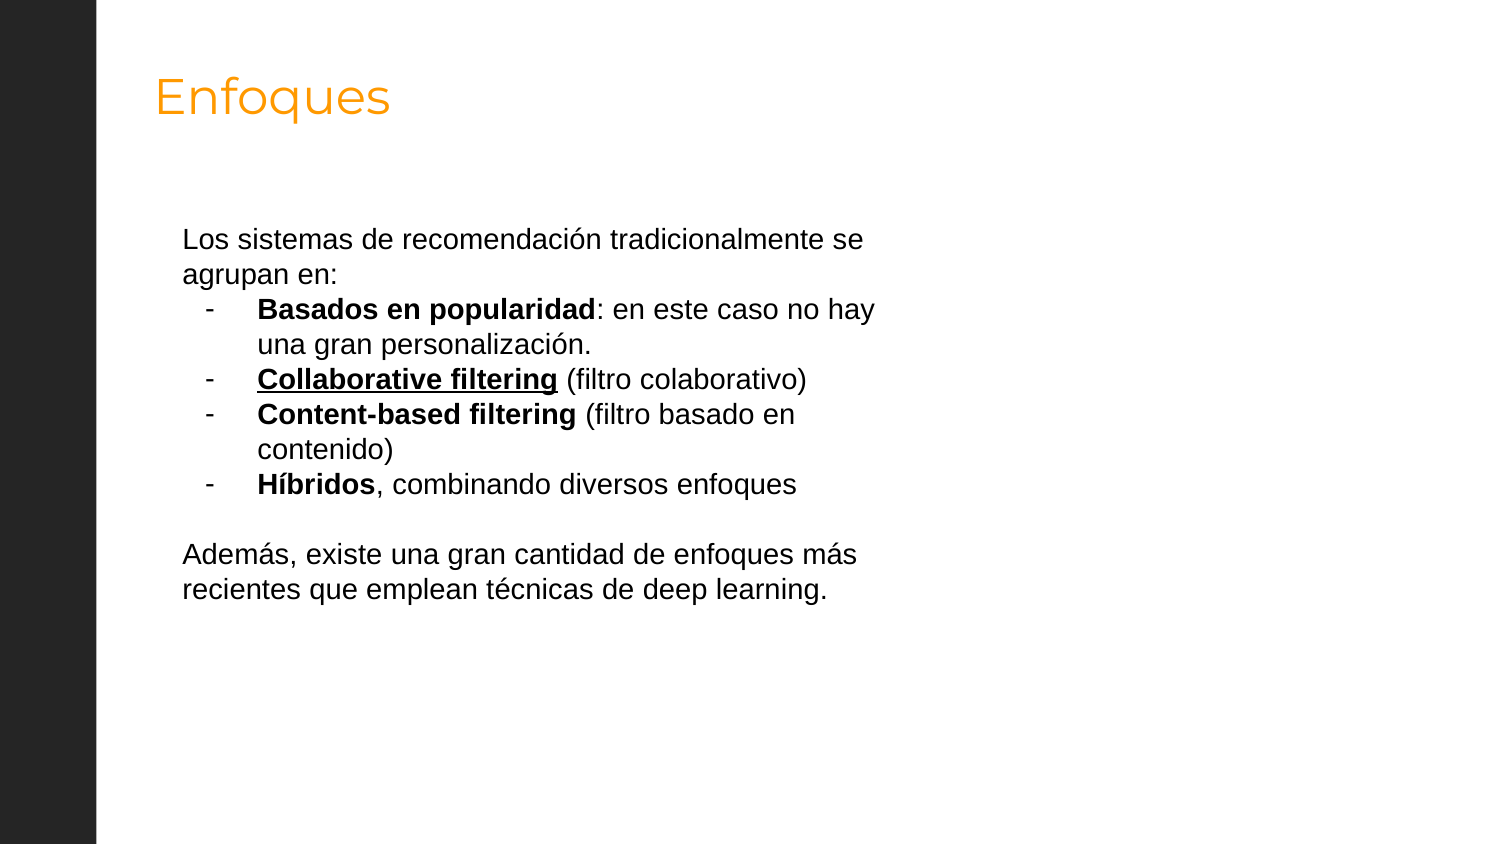

# Enfoques
Los sistemas de recomendación tradicionalmente se agrupan en:
Basados en popularidad: en este caso no hay una gran personalización.
Collaborative filtering (filtro colaborativo)
Content-based filtering (filtro basado en contenido)
Híbridos, combinando diversos enfoques

Además, existe una gran cantidad de enfoques más recientes que emplean técnicas de deep learning.